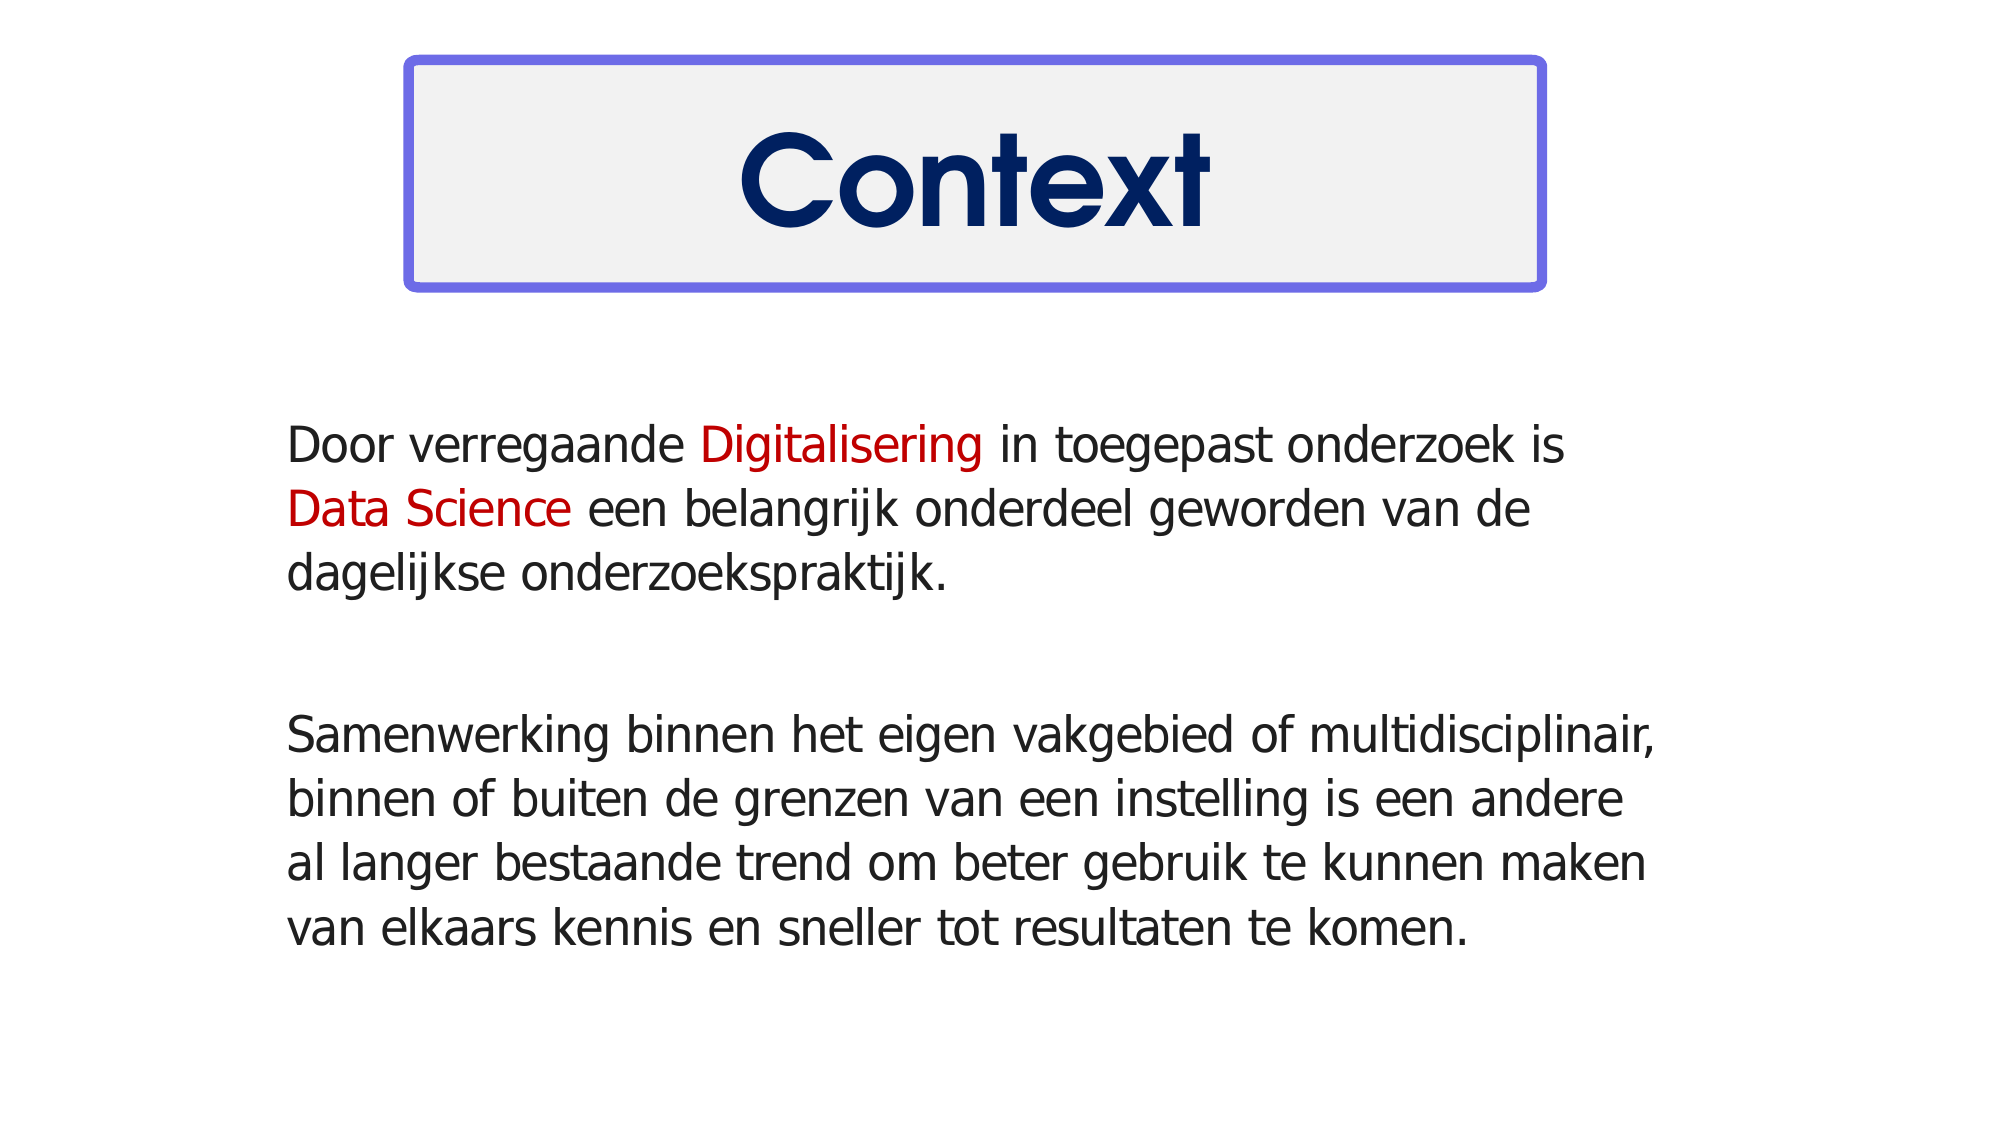

Context
Door verregaande Digitalisering in toegepast onderzoek is Data Science een belangrijk onderdeel geworden van de dagelijkse onderzoekspraktijk.

Samenwerking binnen het eigen vakgebied of multidisciplinair, binnen of buiten de grenzen van een instelling is een andere al langer bestaande trend om beter gebruik te kunnen maken van elkaars kennis en sneller tot resultaten te komen.